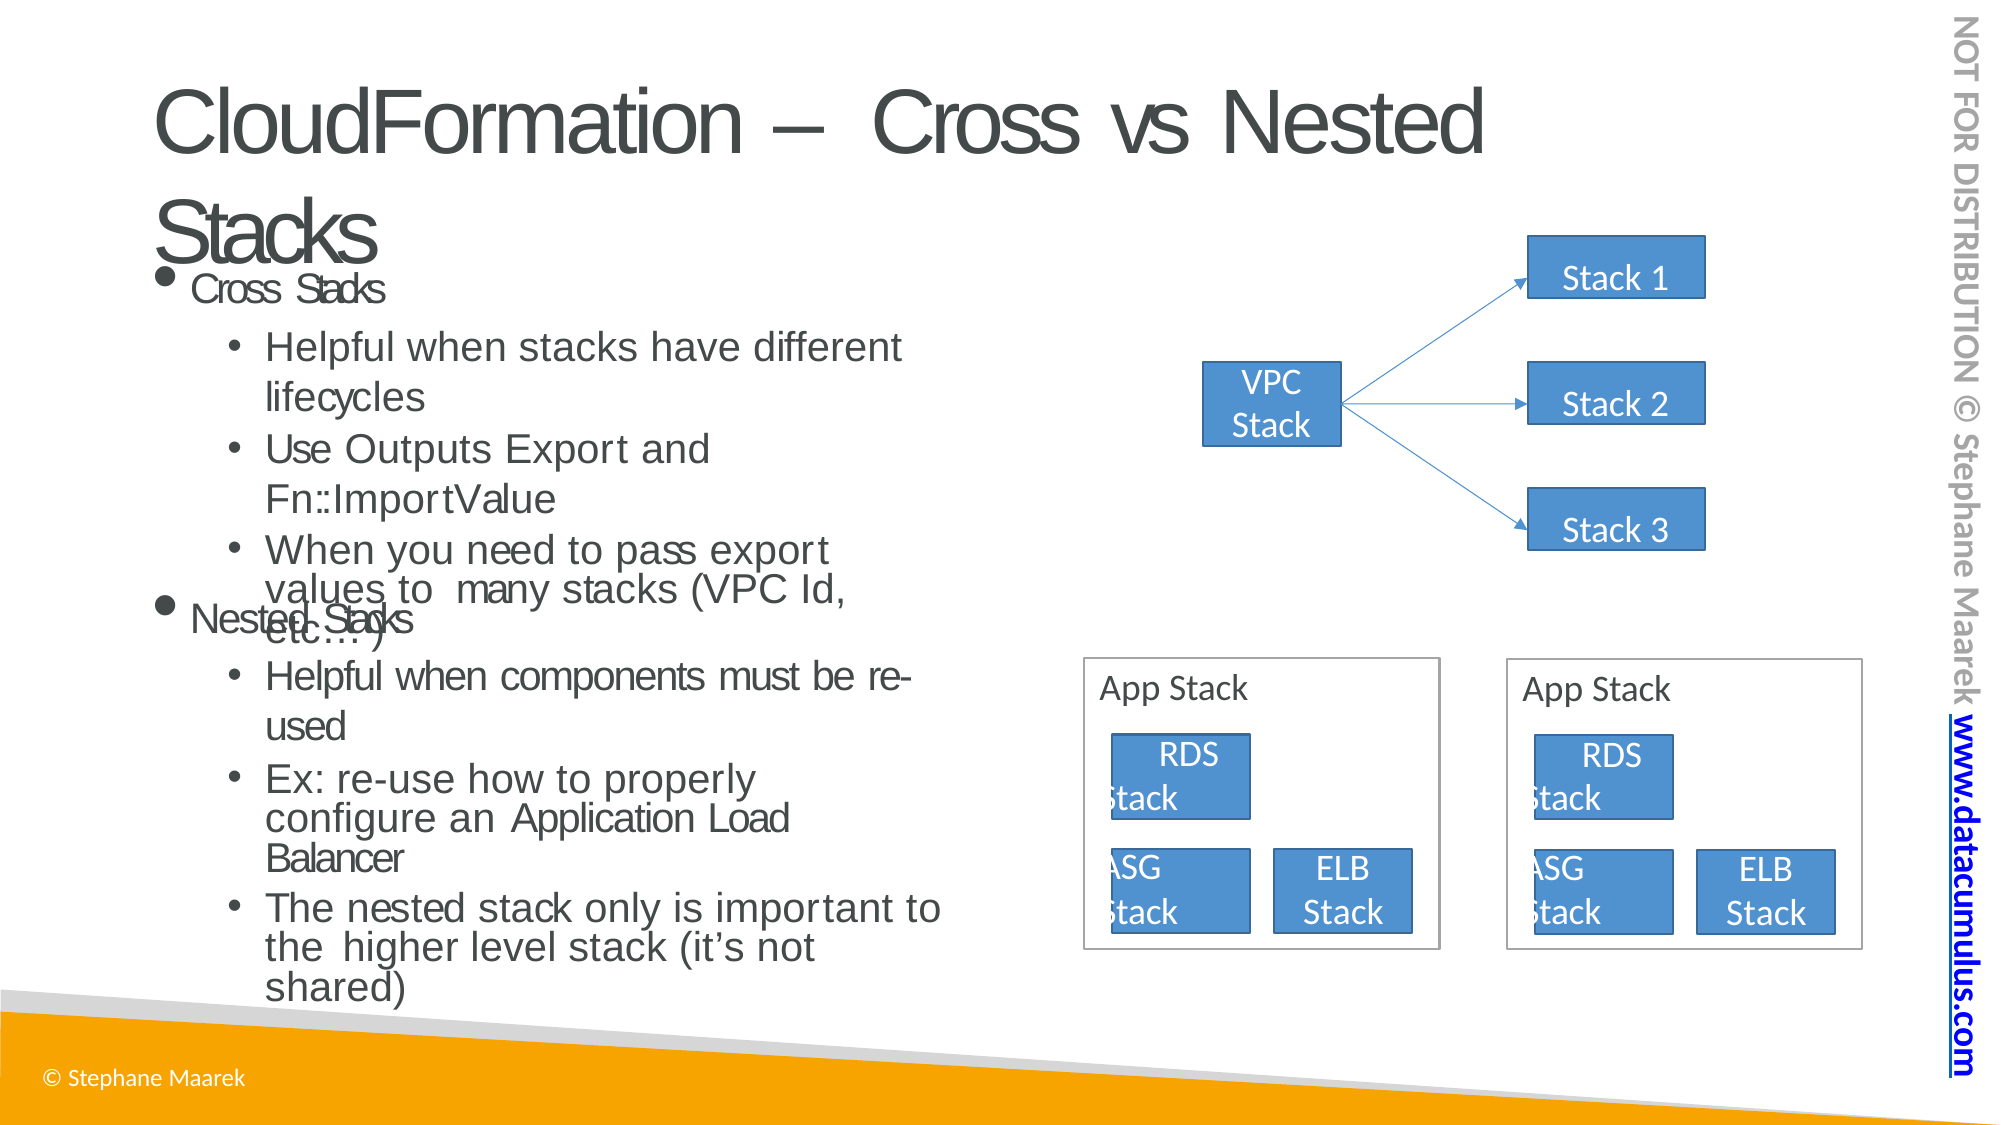

NOT FOR DISTRIBUTION © Stephane Maarek www.datacumulus.com
# CloudFormation – Cross vs Nested Stacks
Cross Stacks
Helpful when stacks have different lifecycles
Use Outputs Export and Fn::ImportValue
When you need to pass export values to  many stacks (VPC Id, etc…)
Stack 1

Stack 2
VPC
Stack
Stack 3
Nested Stacks
Helpful when components must be re-used
Ex: re-use how to properly configure an  Application Load Balancer
The nested stack only is important to the  higher level stack (it’s not shared)
App Stack  RDS
Stack
ASG
Stack
App Stack  RDS
Stack
ASG
Stack

ELB
Stack
ELB
Stack

© Stephane Maarek